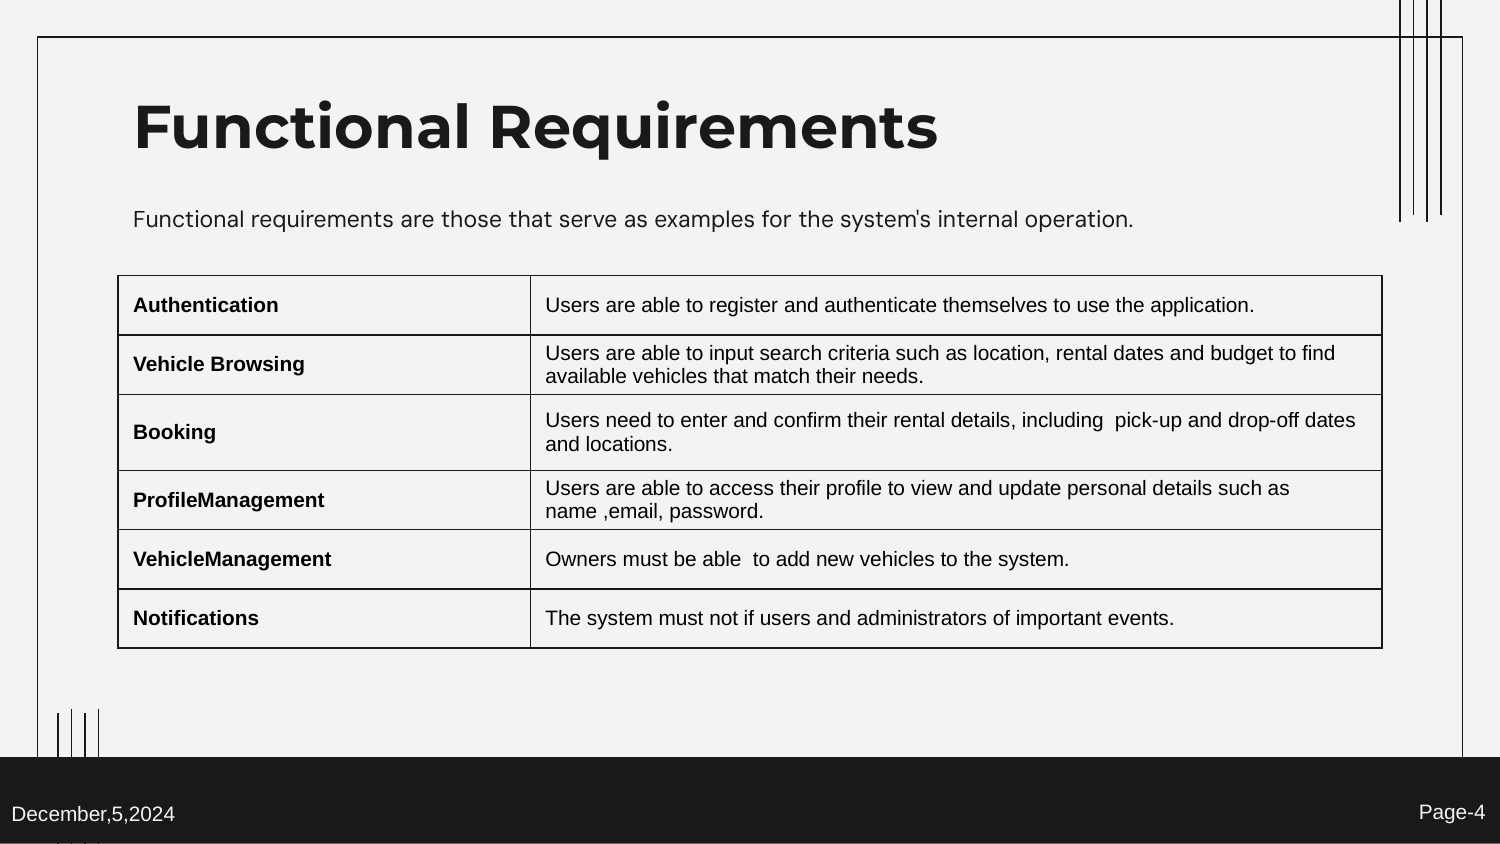

# Functional Requirements
Functional requirements are those that serve as examples for the system's internal operation.
| Authentication | Users are able to register and authenticate themselves to use the application. |
| --- | --- |
| Vehicle Browsing | Users are able to input search criteria such as location, rental dates and budget to find available vehicles that match their needs. |
| Booking | Users need to enter and confirm their rental details, including pick-up and drop-off dates and locations. |
| ProfileManagement | Users are able to access their profile to view and update personal details such as name ,email, password. |
| VehicleManagement | Owners must be able to add new vehicles to the system. |
| Notifications | The system must not if users and administrators of important events. |

Page-4
December,5,2024